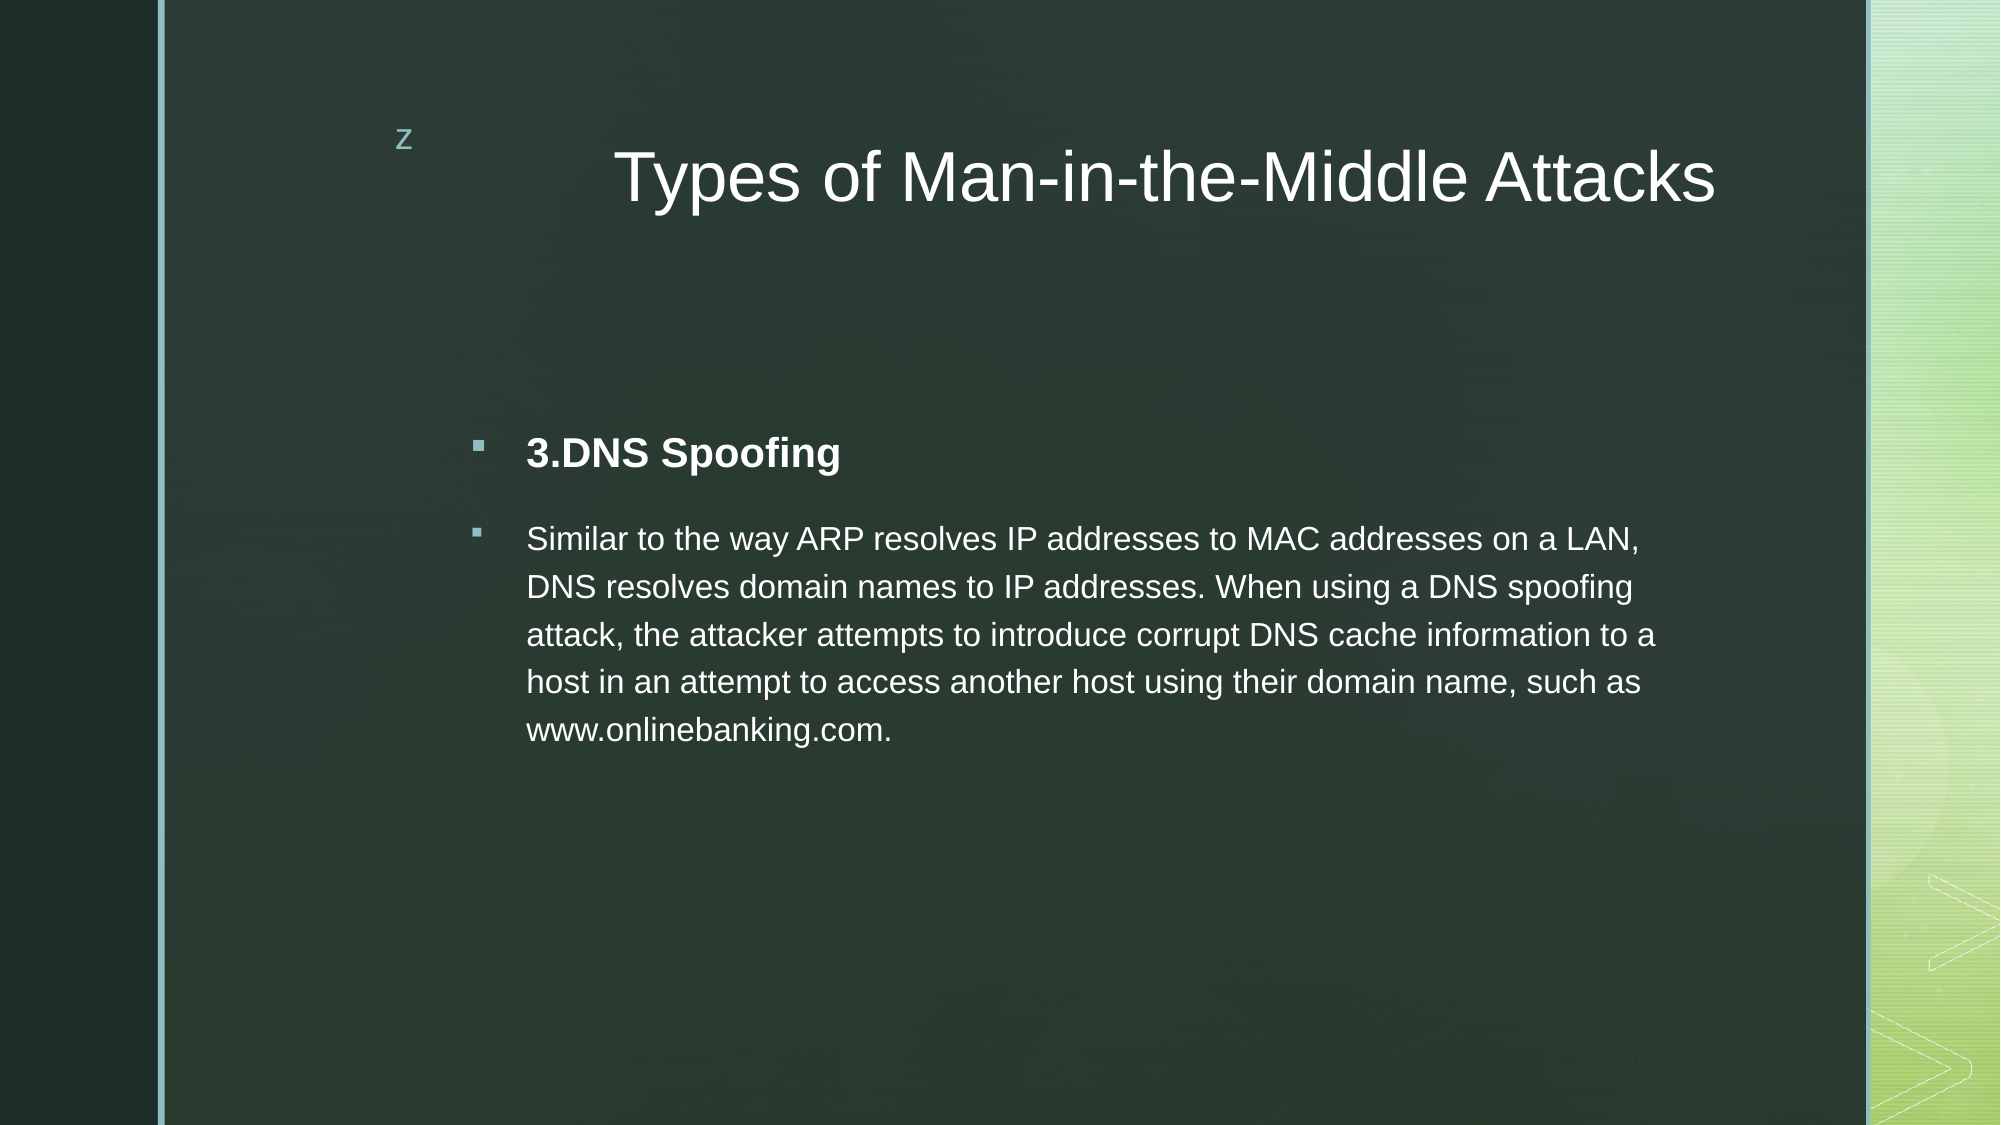

# Types of Man-in-the-Middle Attacks
3.DNS Spoofing
Similar to the way ARP resolves IP addresses to MAC addresses on a LAN, DNS resolves domain names to IP addresses. When using a DNS spoofing attack, the attacker attempts to introduce corrupt DNS cache information to a host in an attempt to access another host using their domain name, such as www.onlinebanking.com.